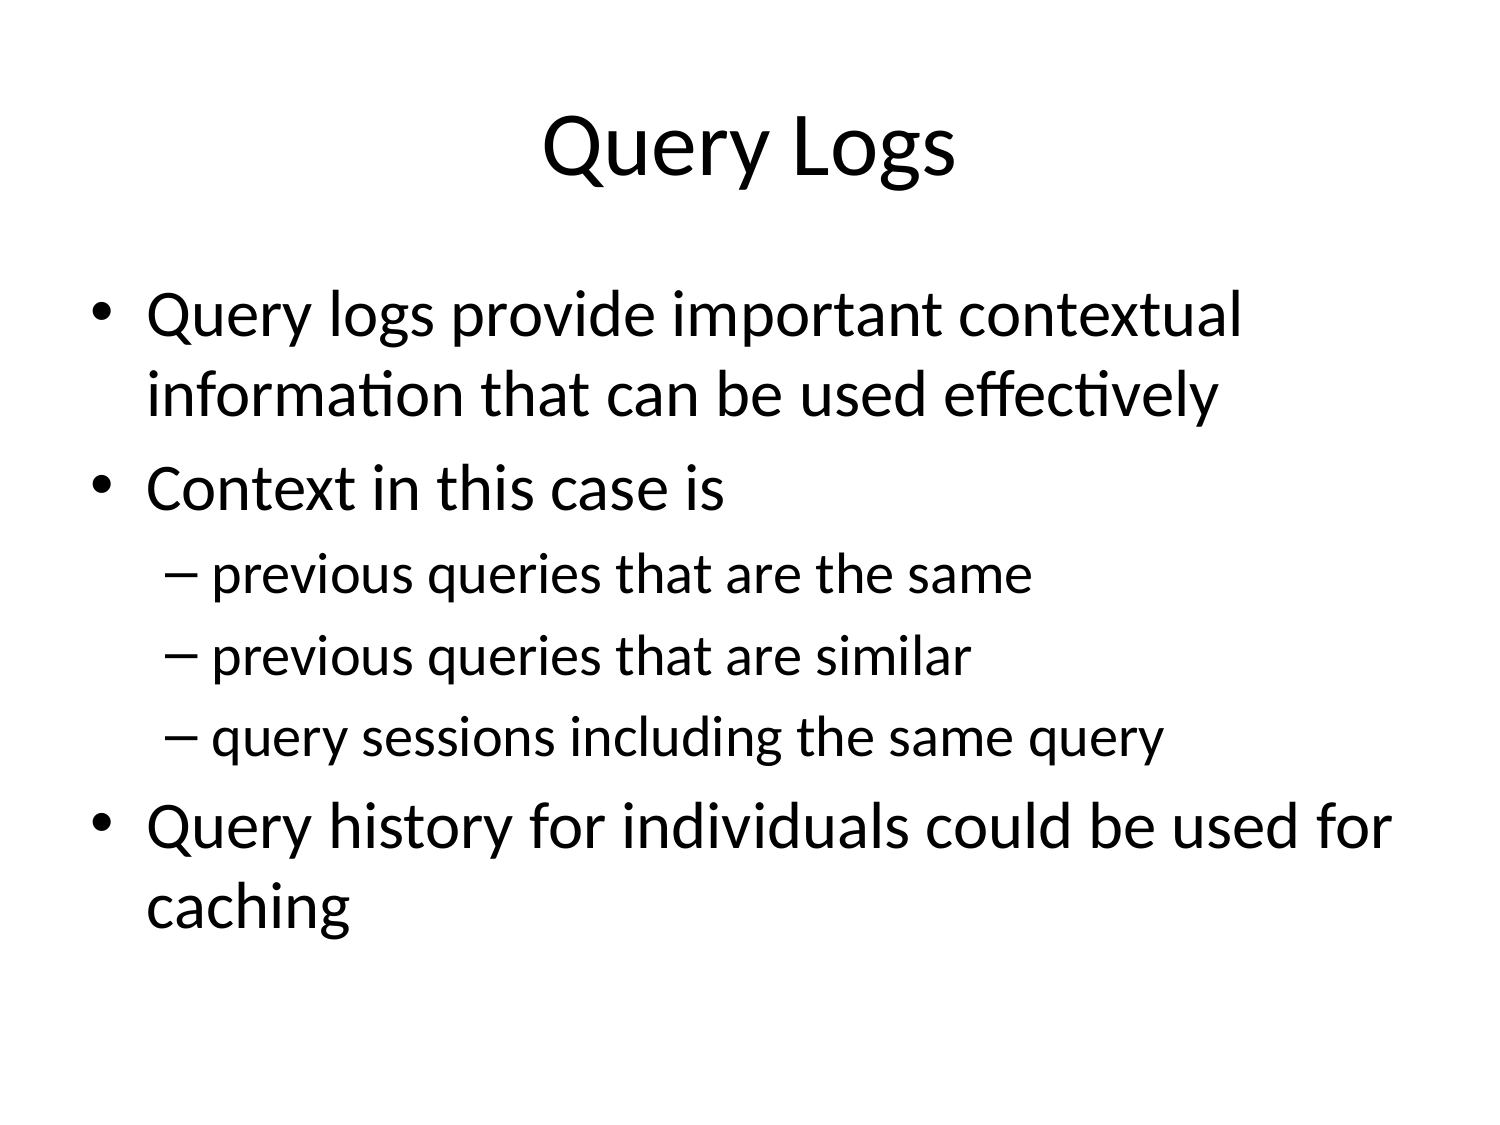

# Query Logs
Query logs provide important contextual information that can be used effectively
Context in this case is
previous queries that are the same
previous queries that are similar
query sessions including the same query
Query history for individuals could be used for caching